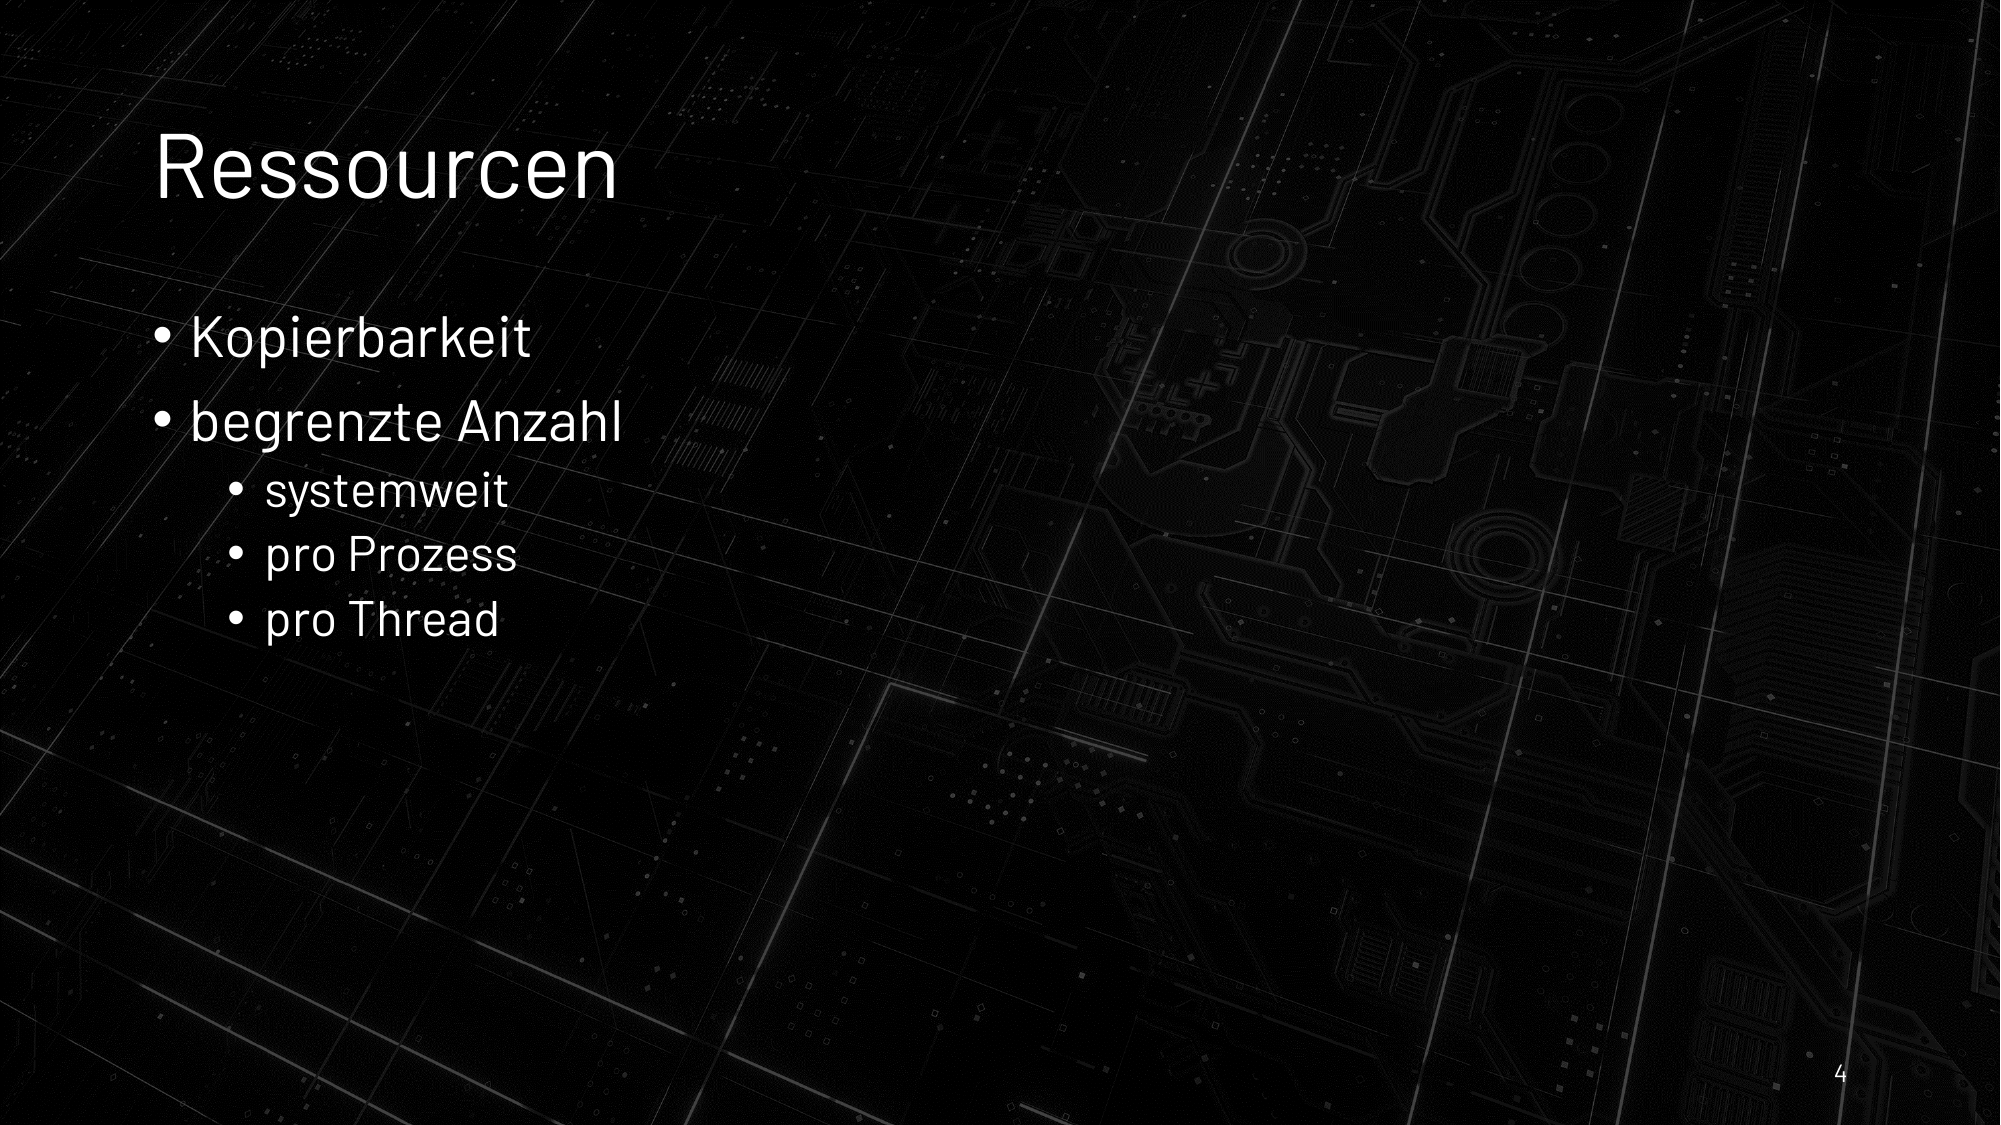

# Ressourcen
Kopierbarkeit
begrenzte Anzahl
systemweit
pro Prozess
pro Thread
4